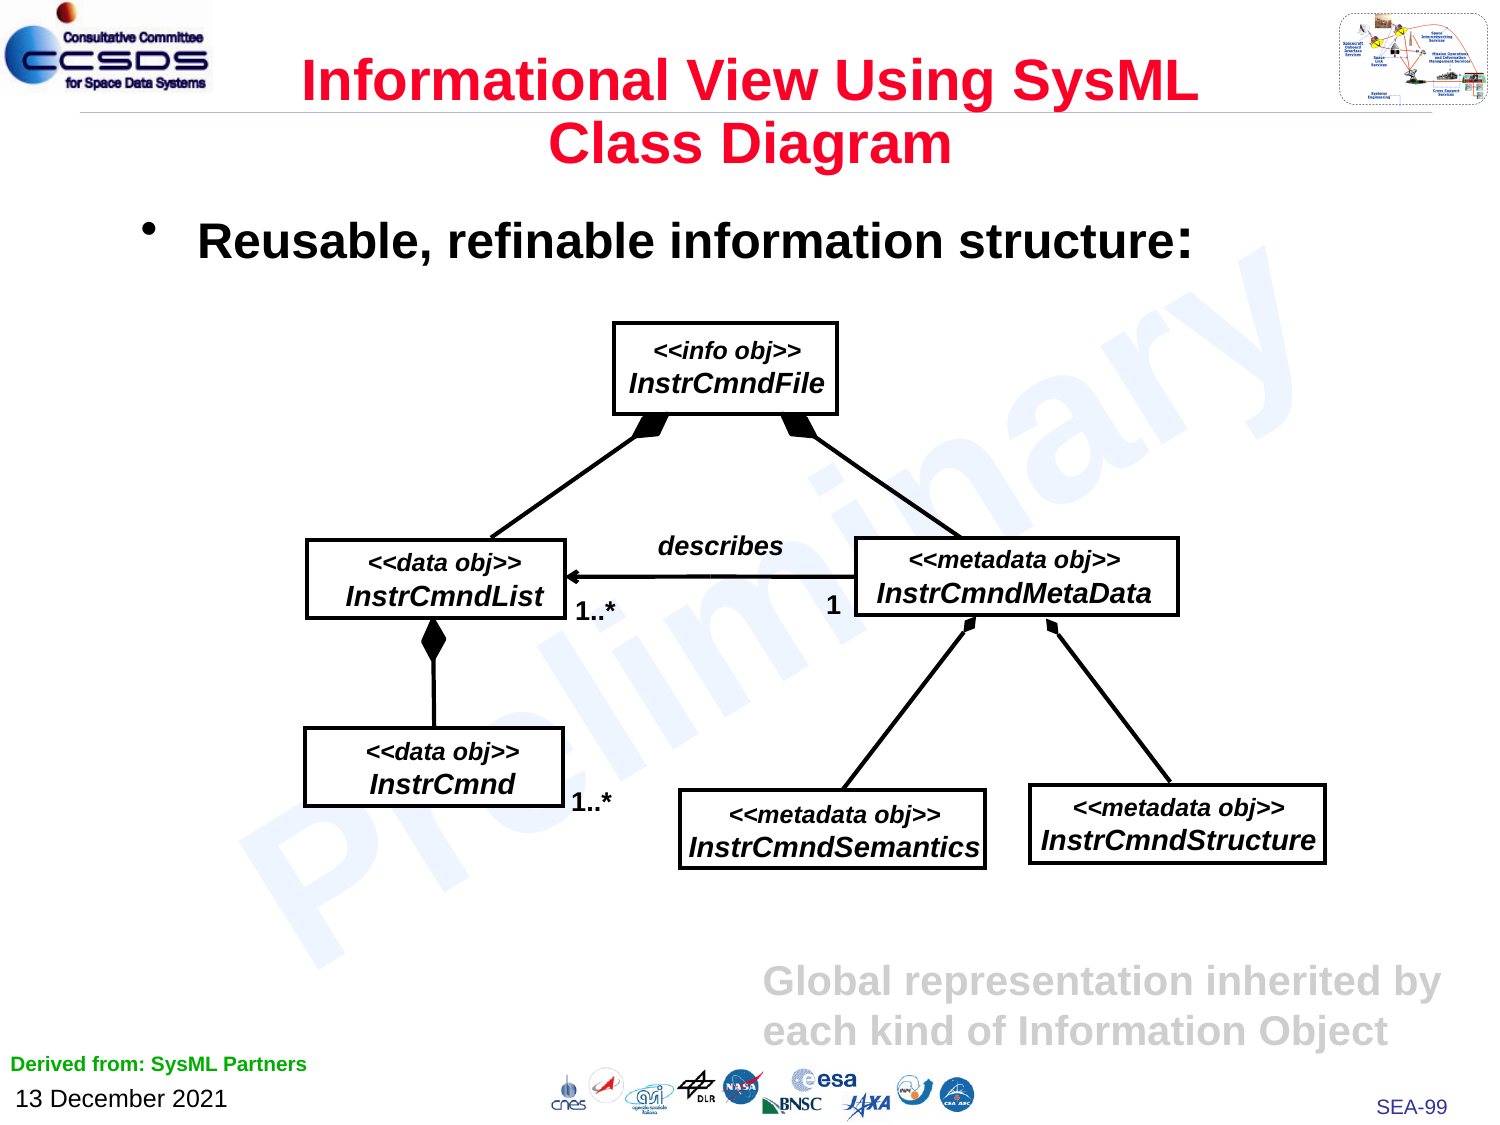

# Informational View Using SysML Class Diagram
Reusable, refinable information structure:

<<info obj>>
InstrCmndFile

Preliminary

describes

<<metadata obj>>
InstrCmndMetaData
<<data obj>>
InstrCmndList

1
1..*

<<data obj>>
InstrCmnd
1..*

<<metadata obj>>
InstrCmndStructure
<<metadata obj>>
InstrCmndSemantics
Global representation inherited by each kind of Information Object
Derived from: SysML Partners
13 December 2021